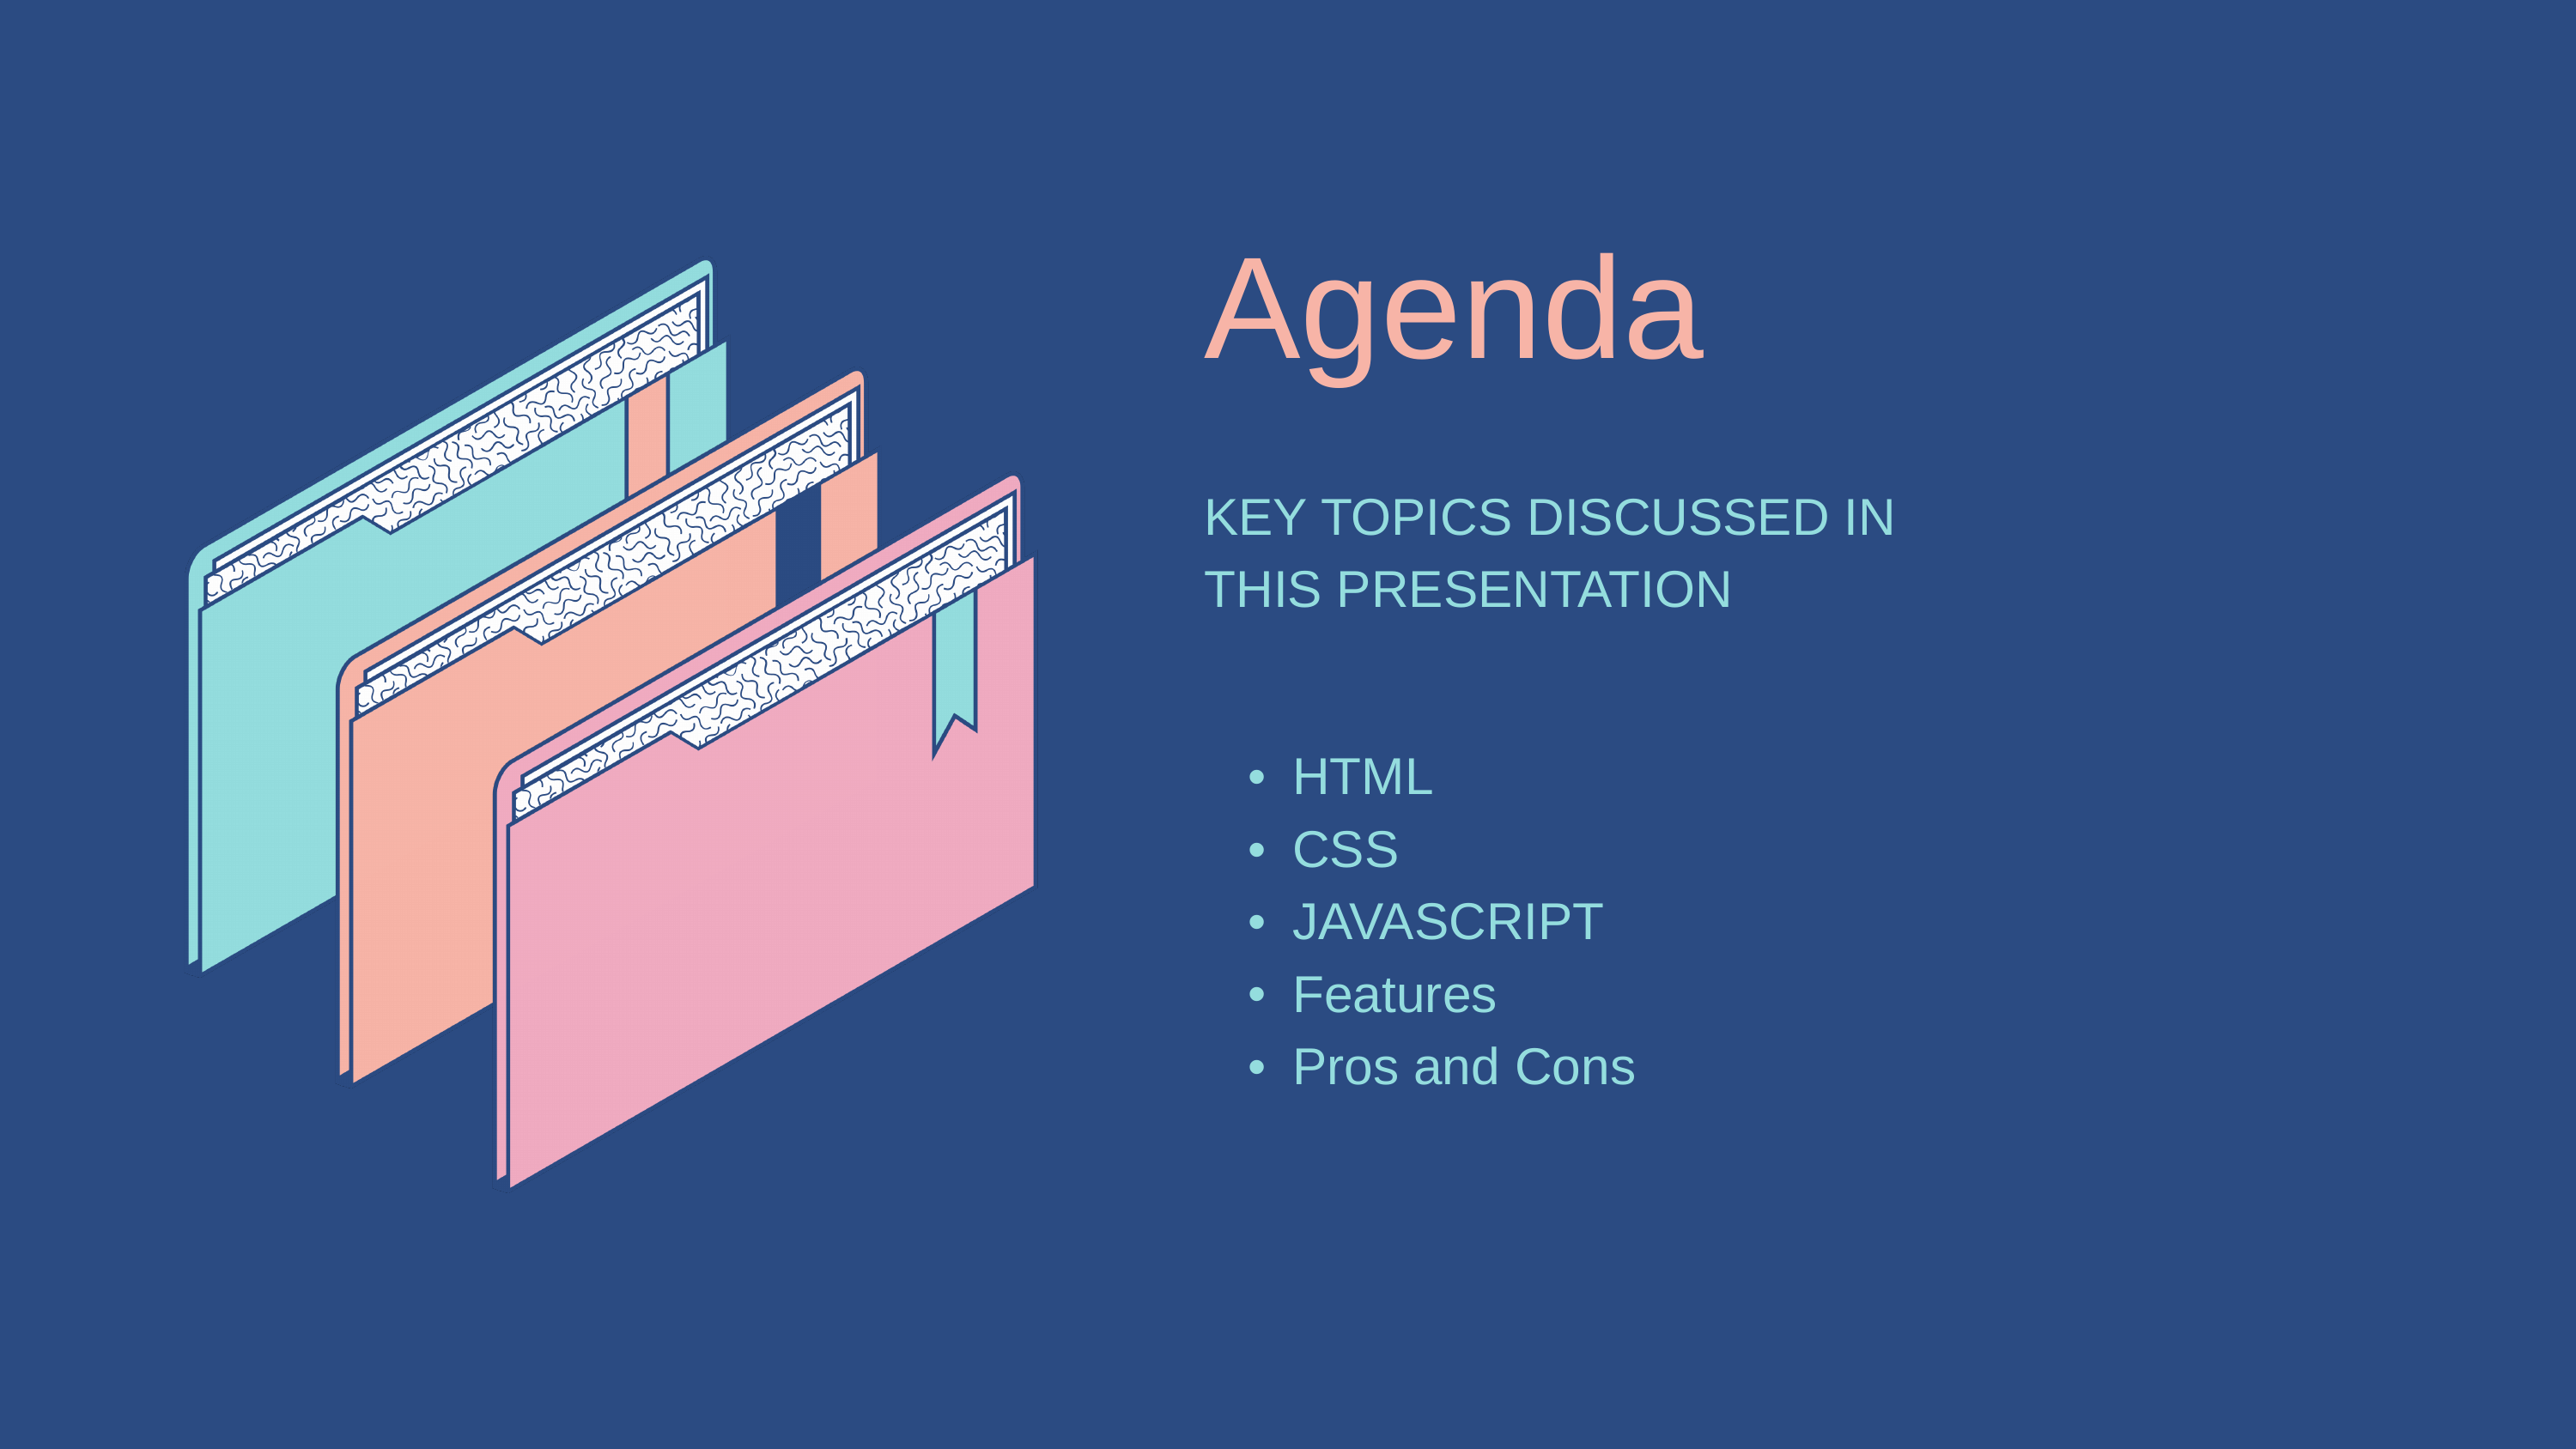

| Agenda |
| --- |
| KEY TOPICS DISCUSSED IN THIS PRESENTATION |
| HTML CSS JAVASCRIPT Features Pros and Cons |